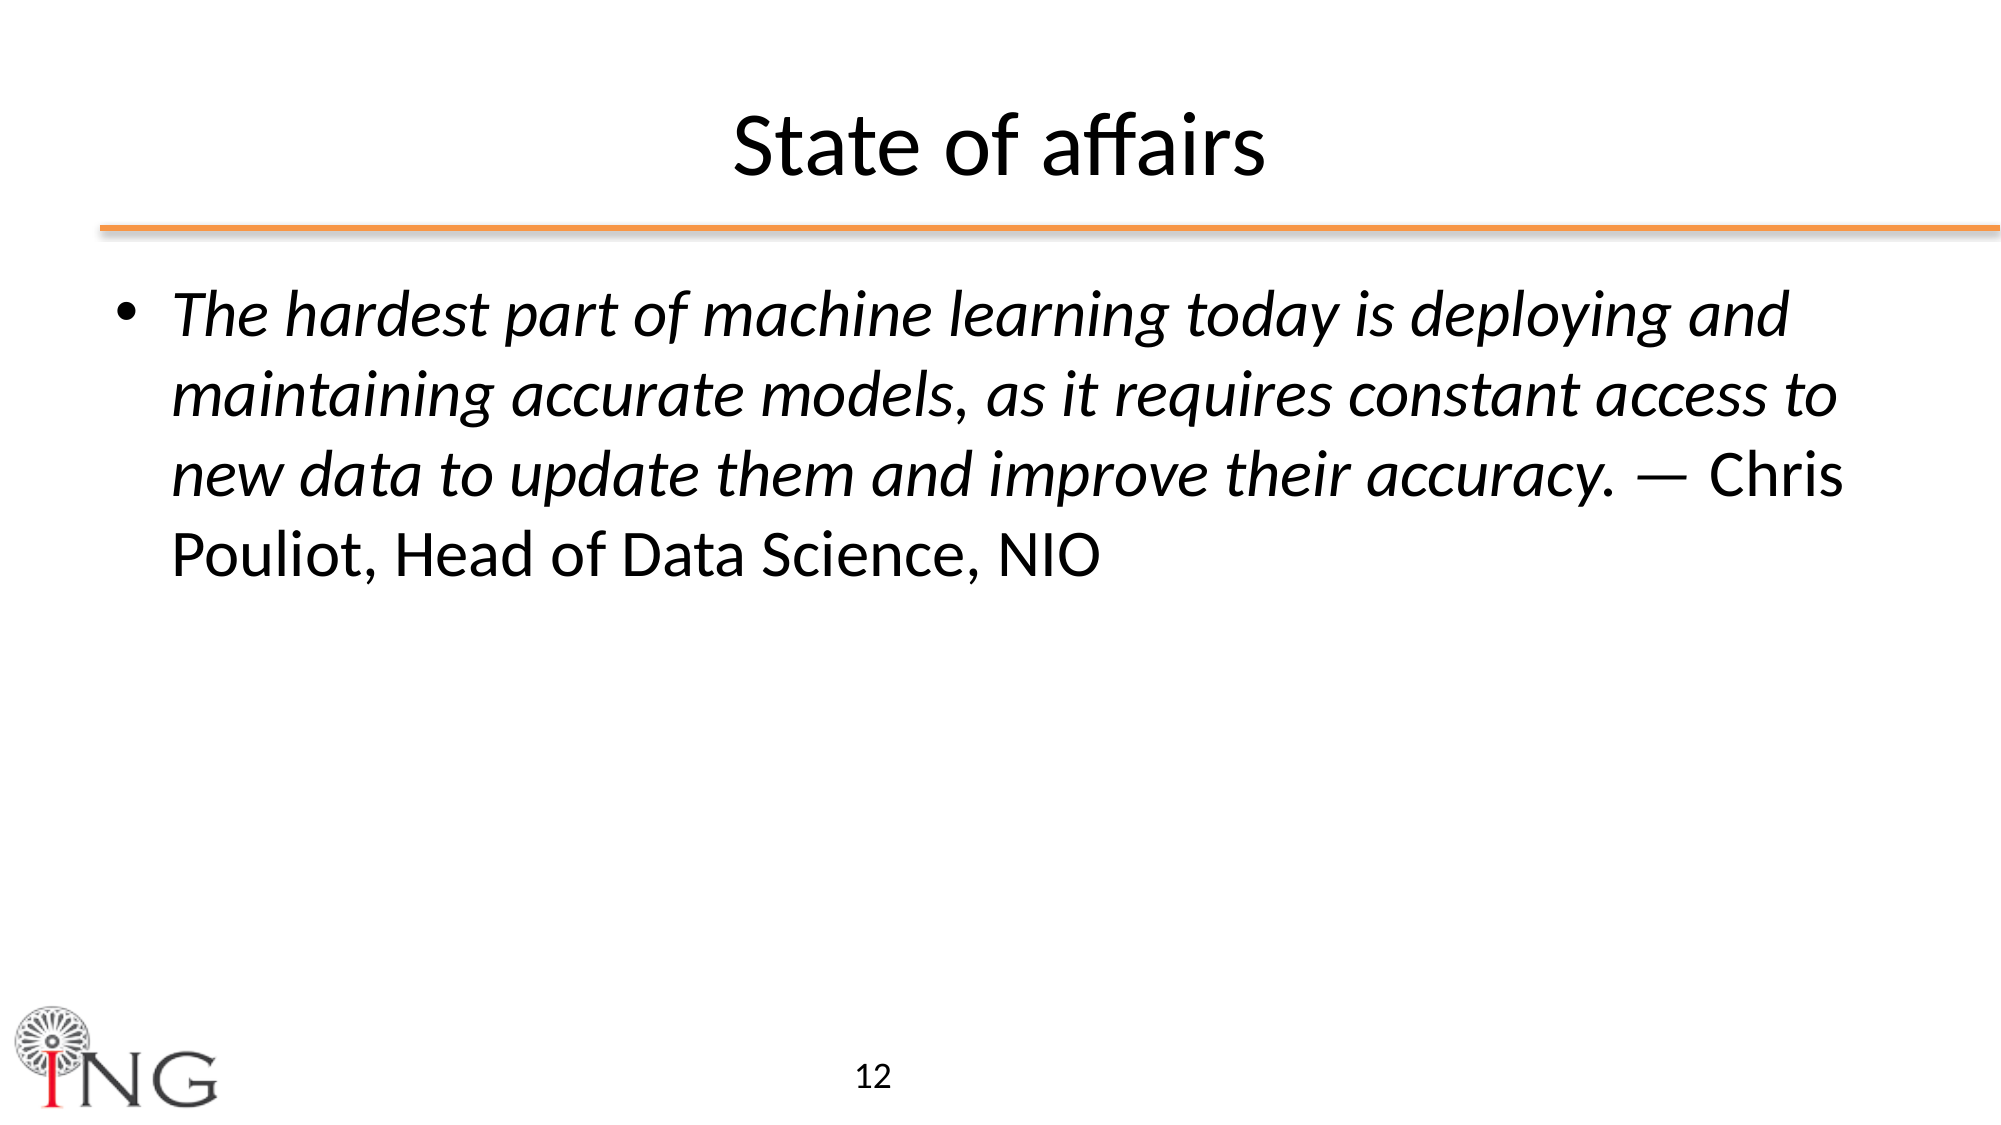

# State of affairs
The hardest part of machine learning today is deploying and maintaining accurate models, as it requires constant access to new data to update them and improve their accuracy. — Chris Pouliot, Head of Data Science, NIO
12